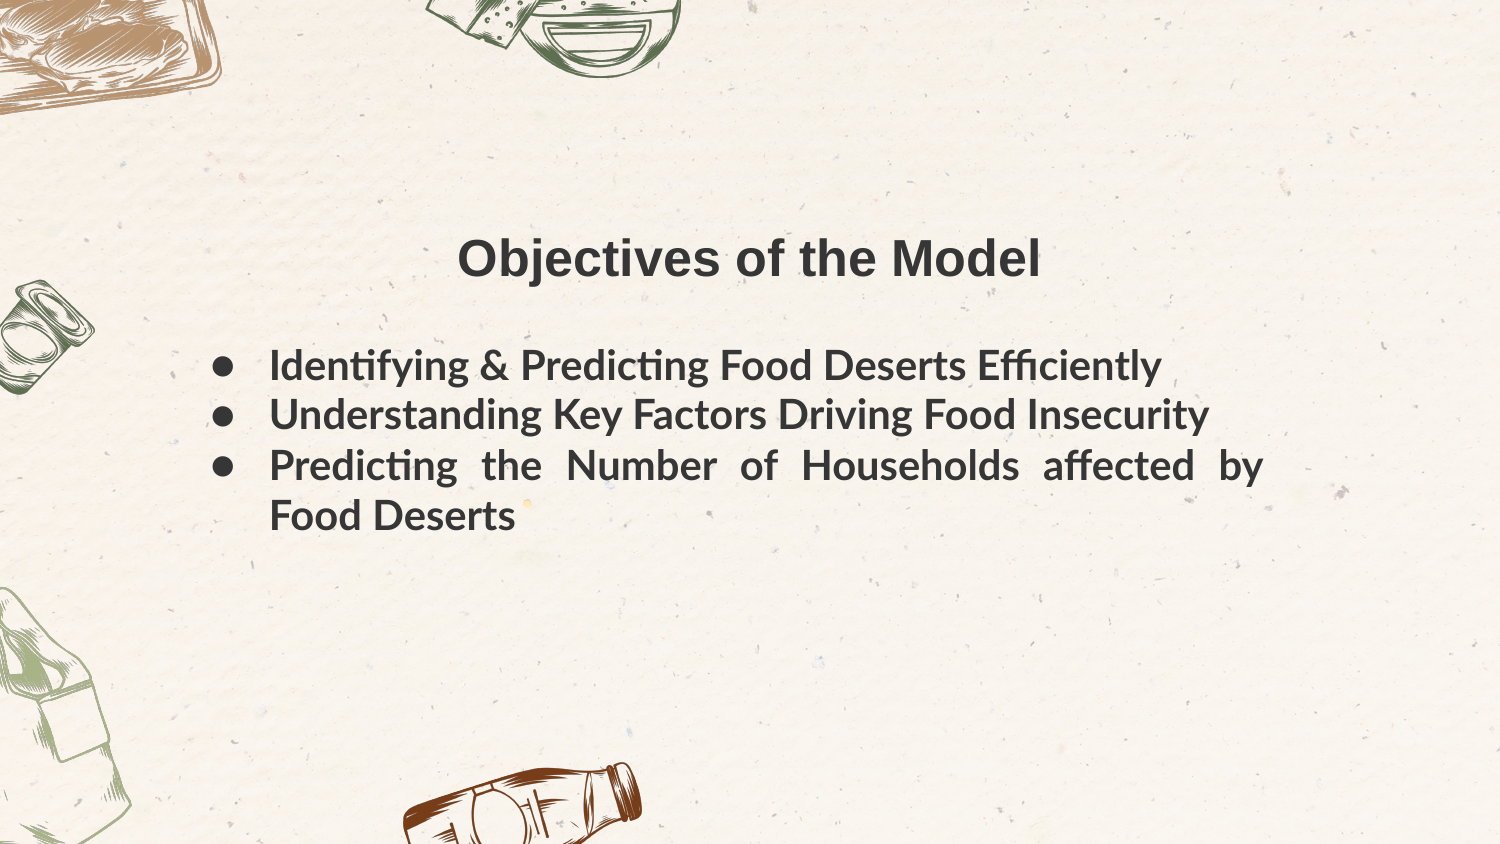

Objectives of the Model
Identifying & Predicting Food Deserts Efficiently
Understanding Key Factors Driving Food Insecurity
Predicting the Number of Households affected by Food Deserts